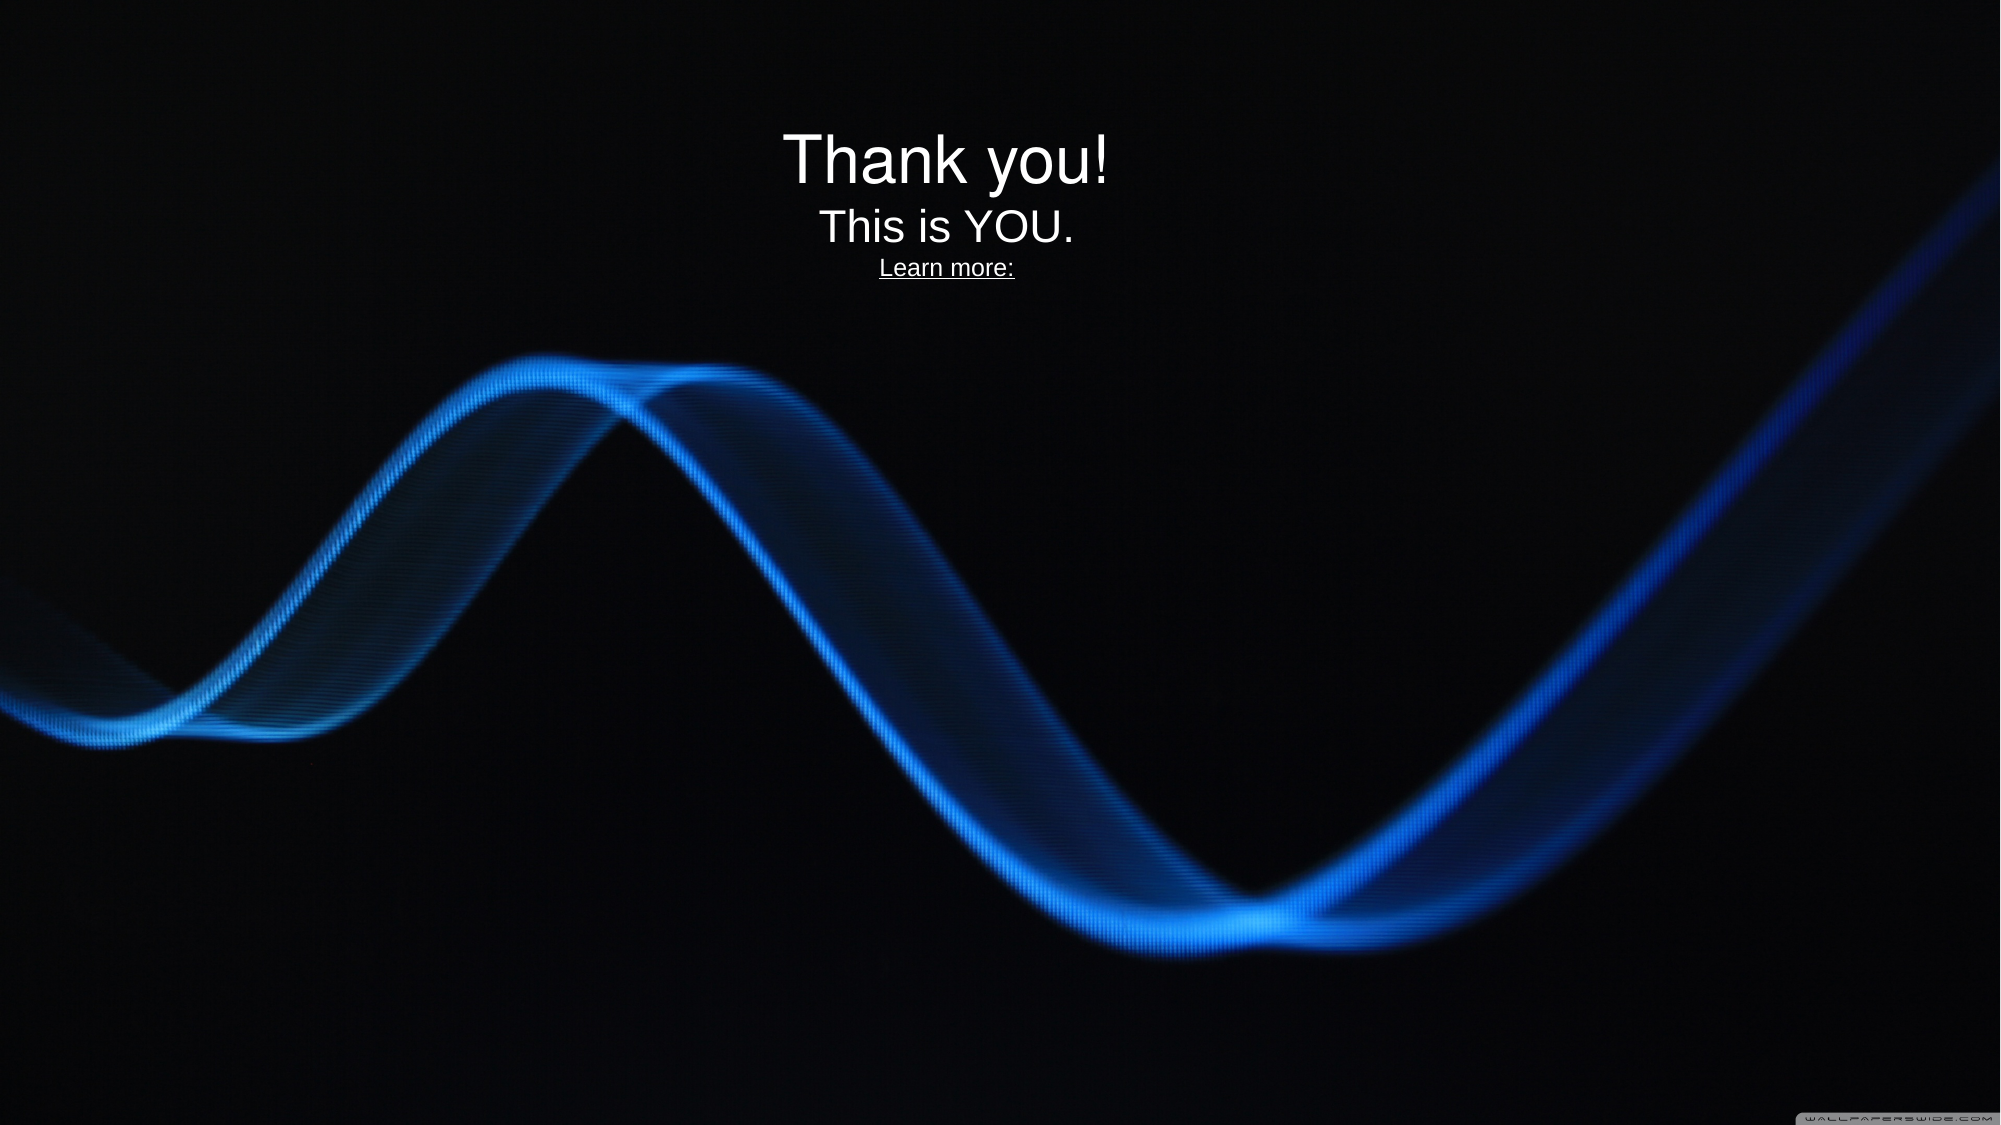

Thank you!
This is YOU.
Learn more: